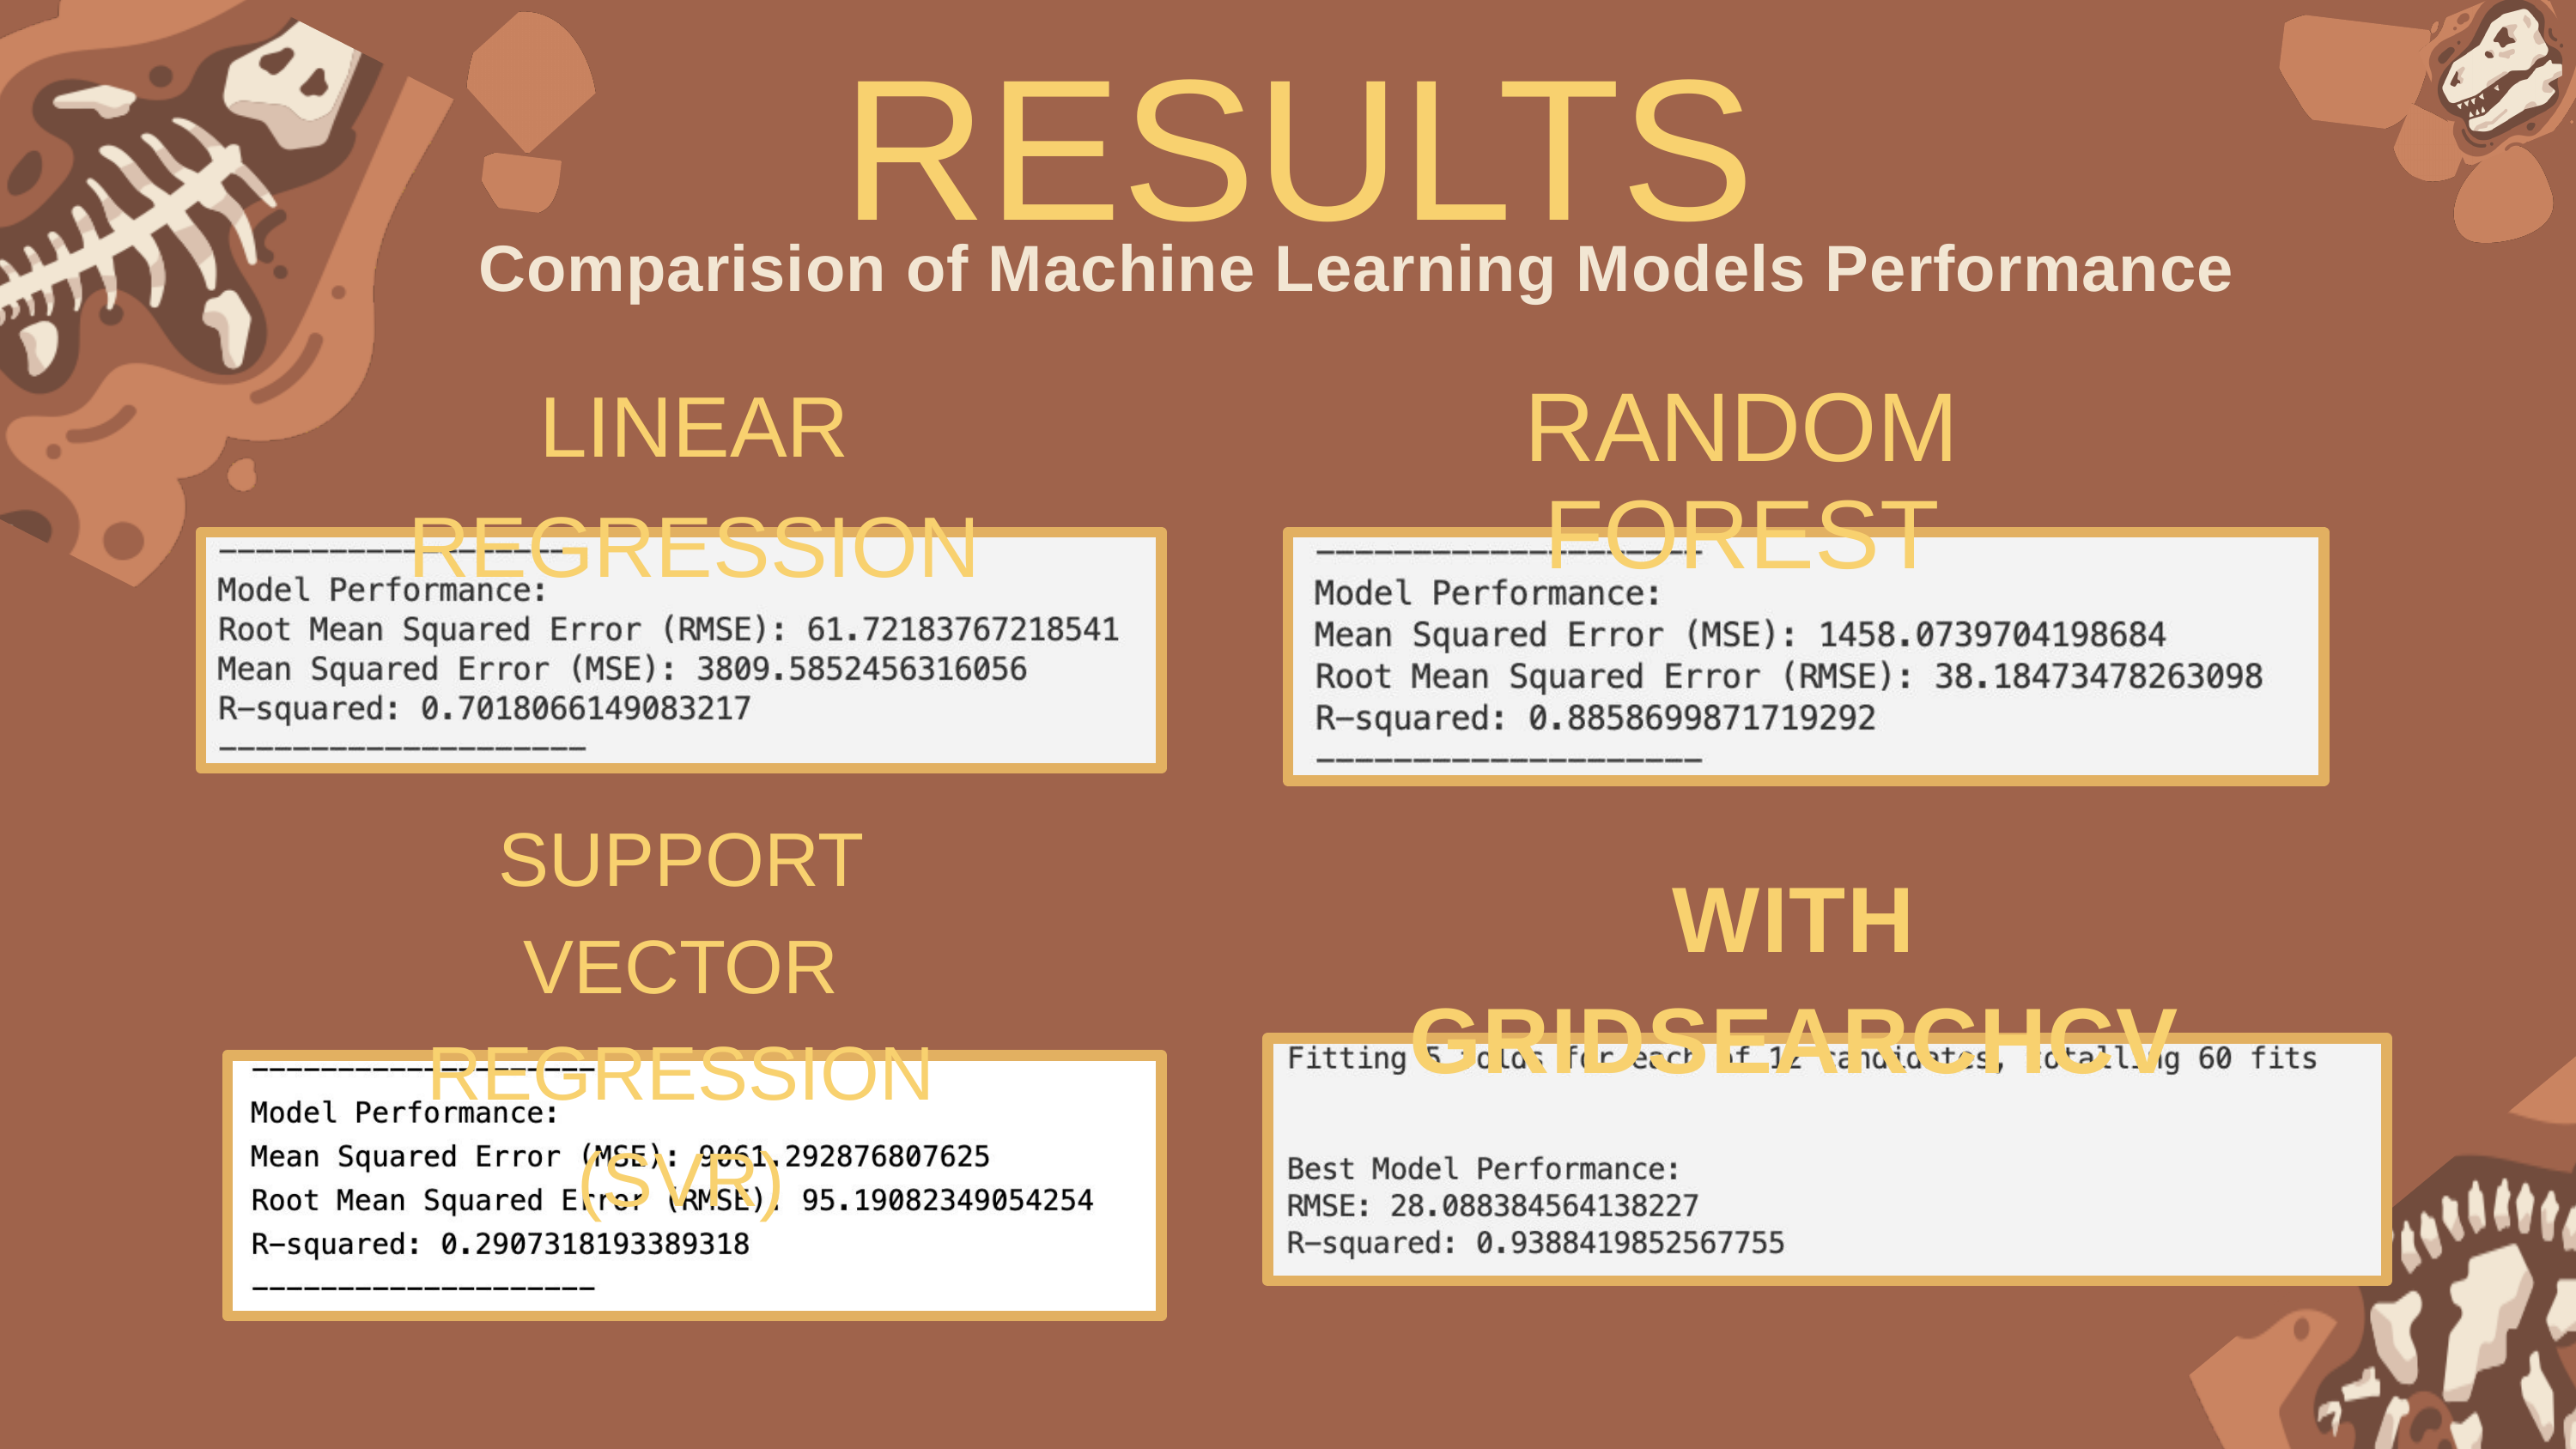

RESULTS

Comparision of Machine Learning Models Performance
LINEAR REGRESSION
RANDOM FOREST

SUPPORT VECTOR REGRESSION (SVR)
WITH GRIDSEARCHCV